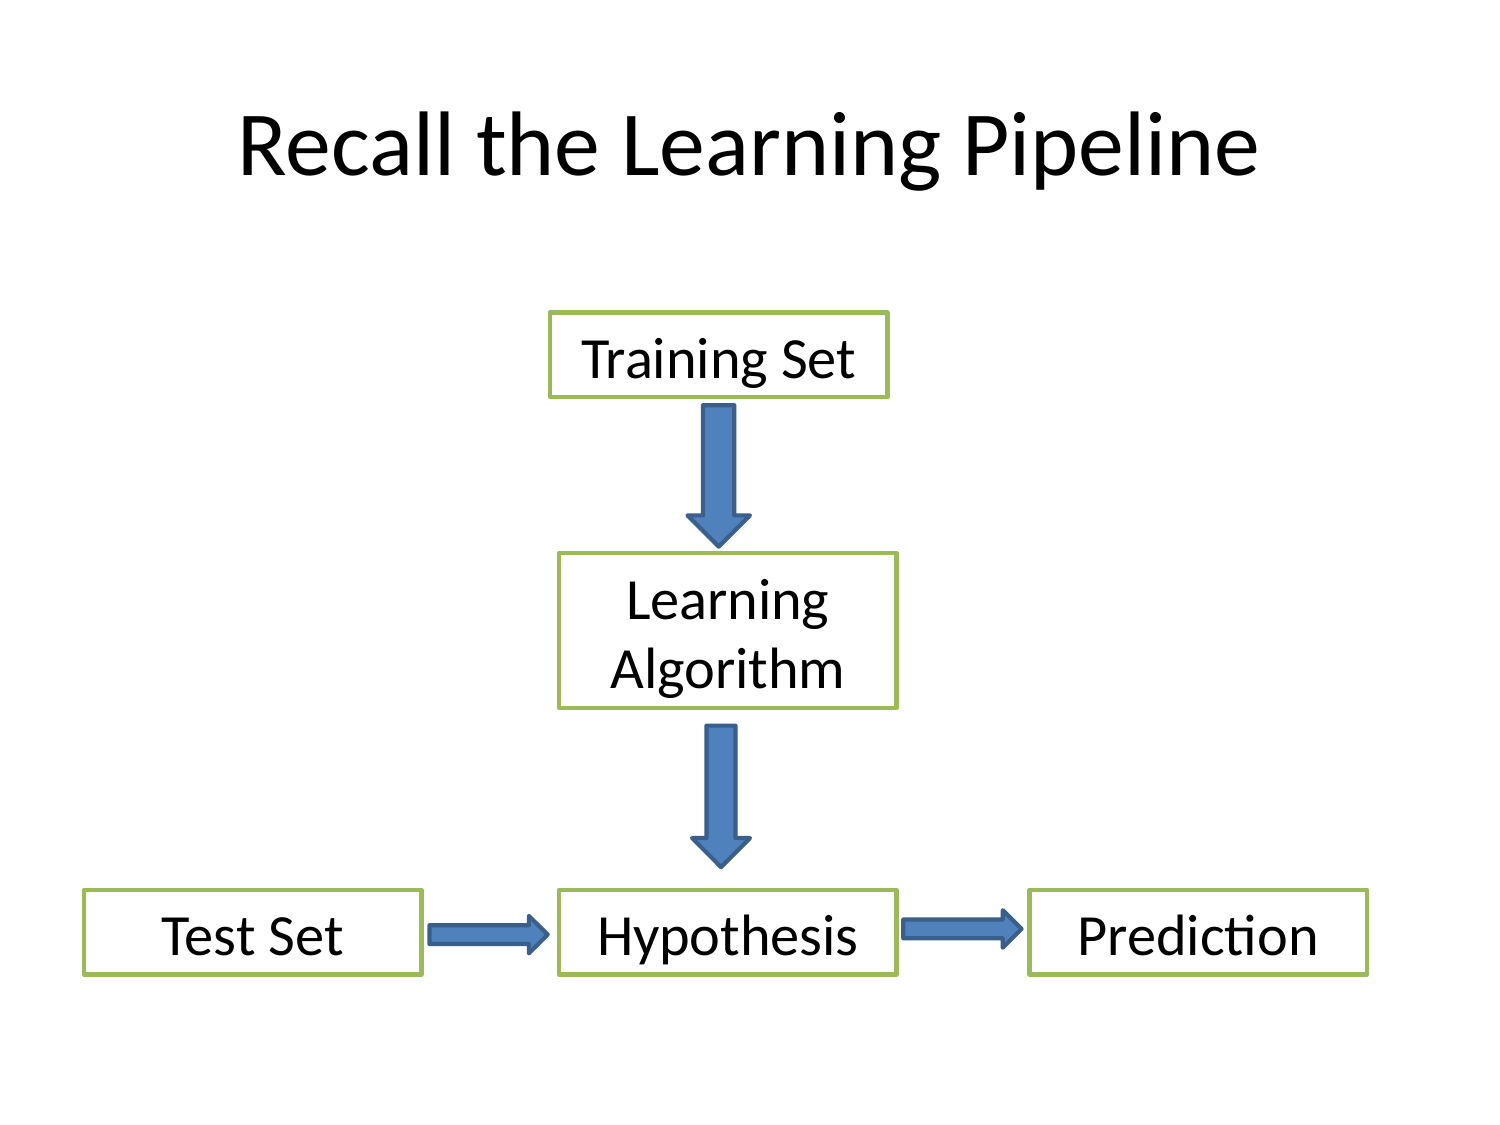

# Recall the Learning Pipeline
Training Set

Learning Algorithm

Prediction
Test Set
Hypothesis